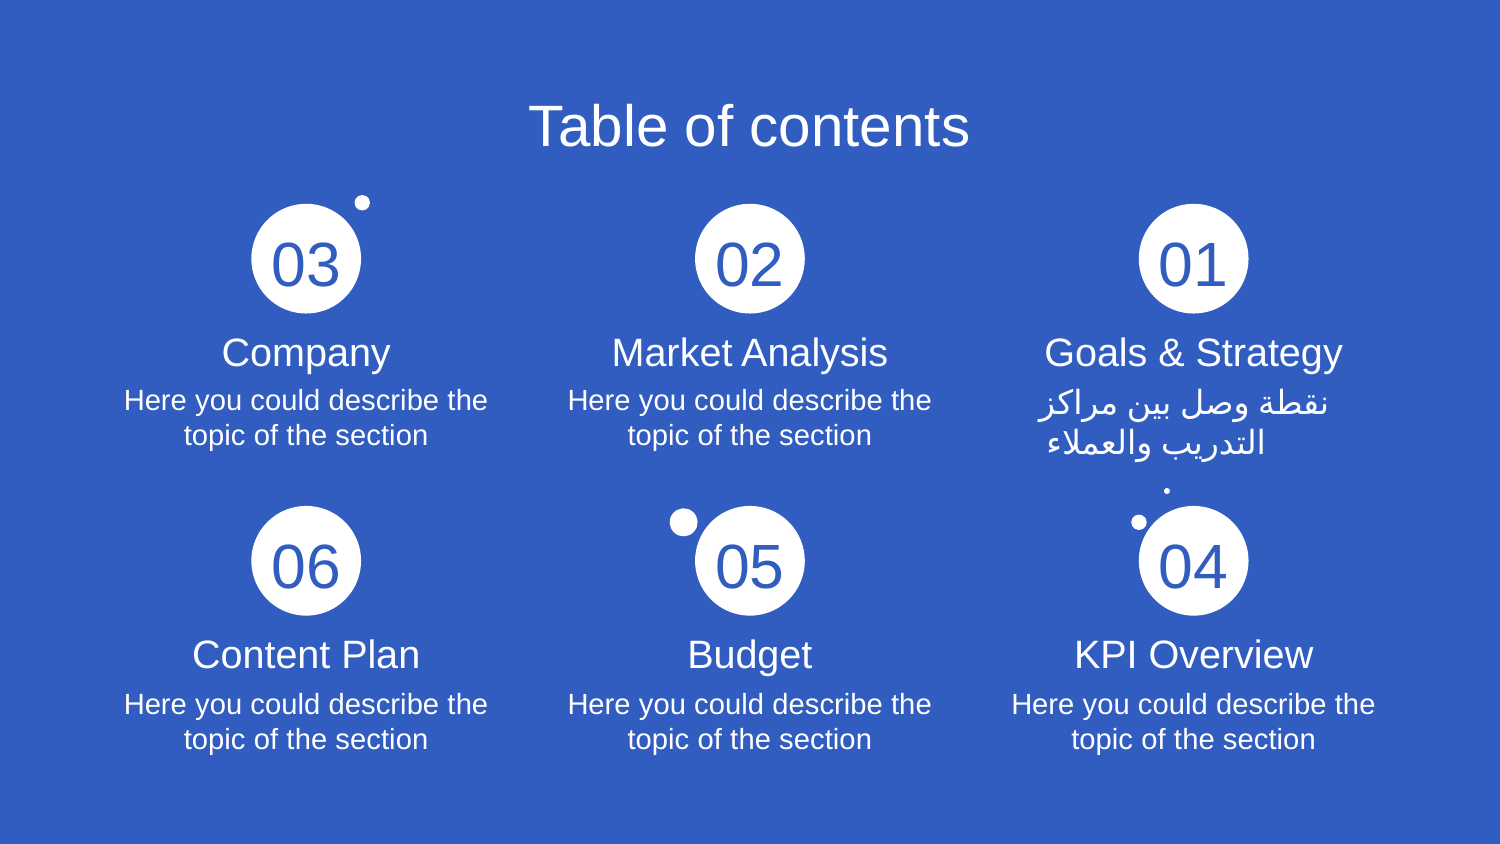

# Table of contents

03

02
01
Company
Market Analysis
Goals & Strategy
Here you could describe the topic of the section
Here you could describe the topic of the section

نقطة وصل بين مراكز التدريب والعملاء

06

05
04

Content Plan
Budget
KPI Overview
Here you could describe the topic of the section

Here you could describe the topic of the section

Here you could describe the topic of the section